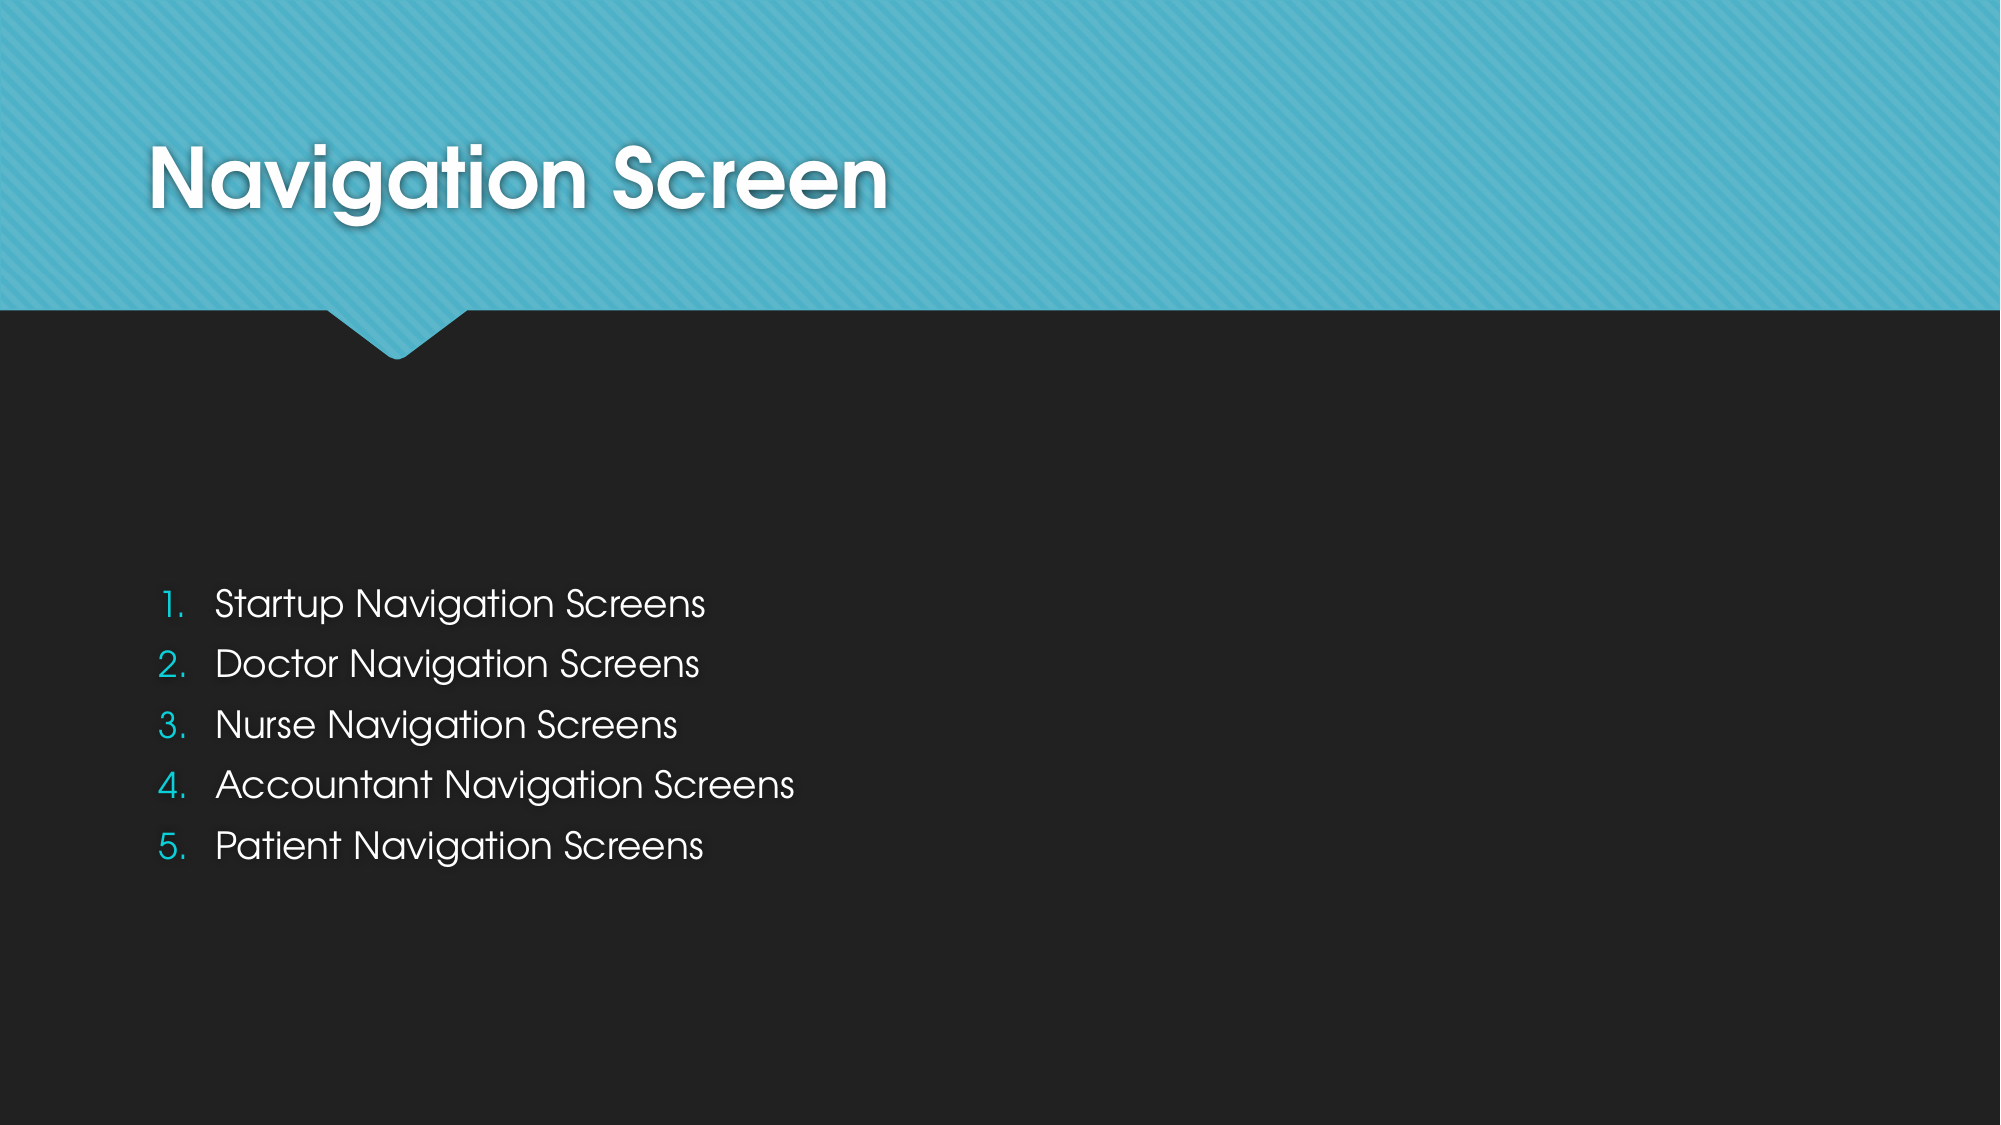

# Navigation Screen
Startup Navigation Screens
Doctor Navigation Screens
Nurse Navigation Screens
Accountant Navigation Screens
Patient Navigation Screens